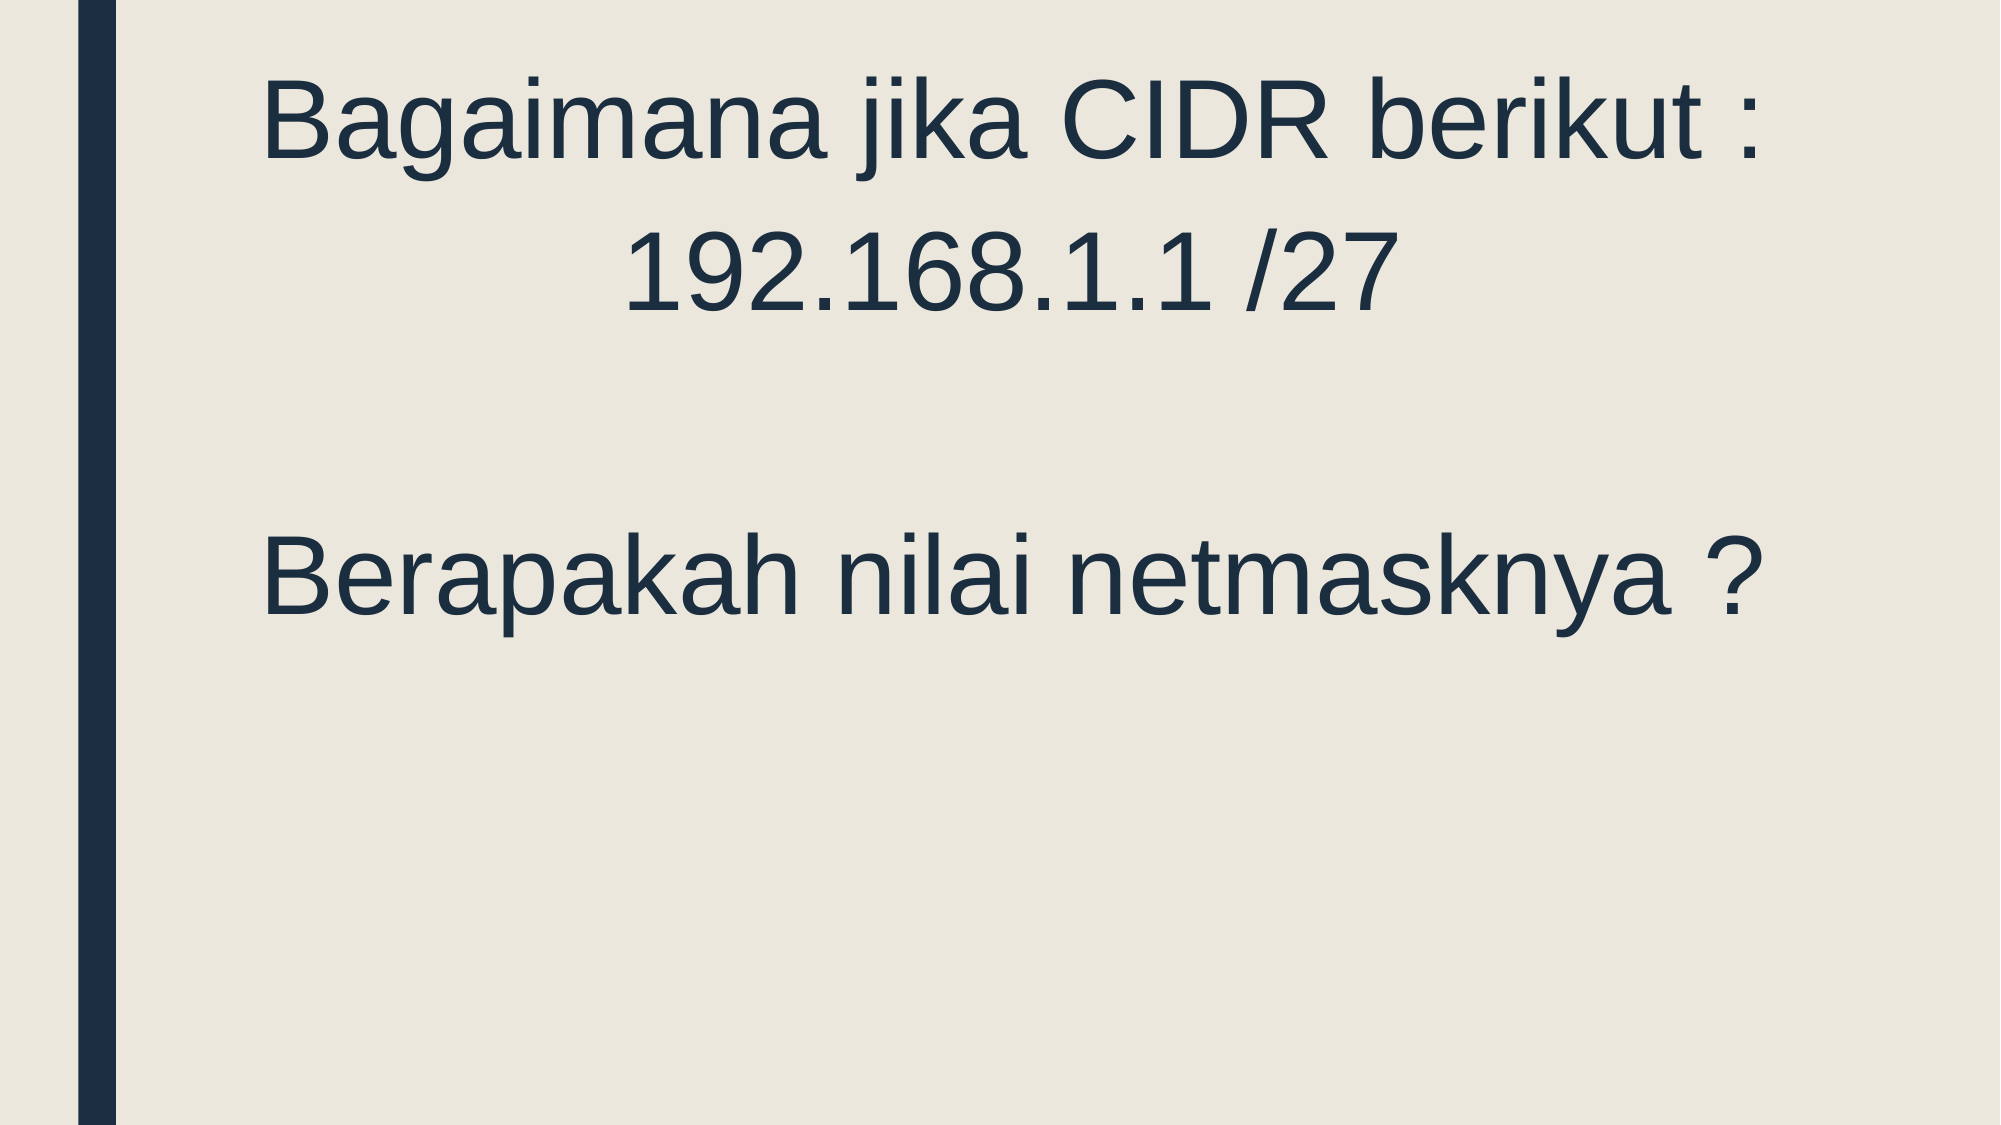

Bagaimana jika CIDR berikut :
192.168.1.1 /27

Berapakah nilai netmasknya ?